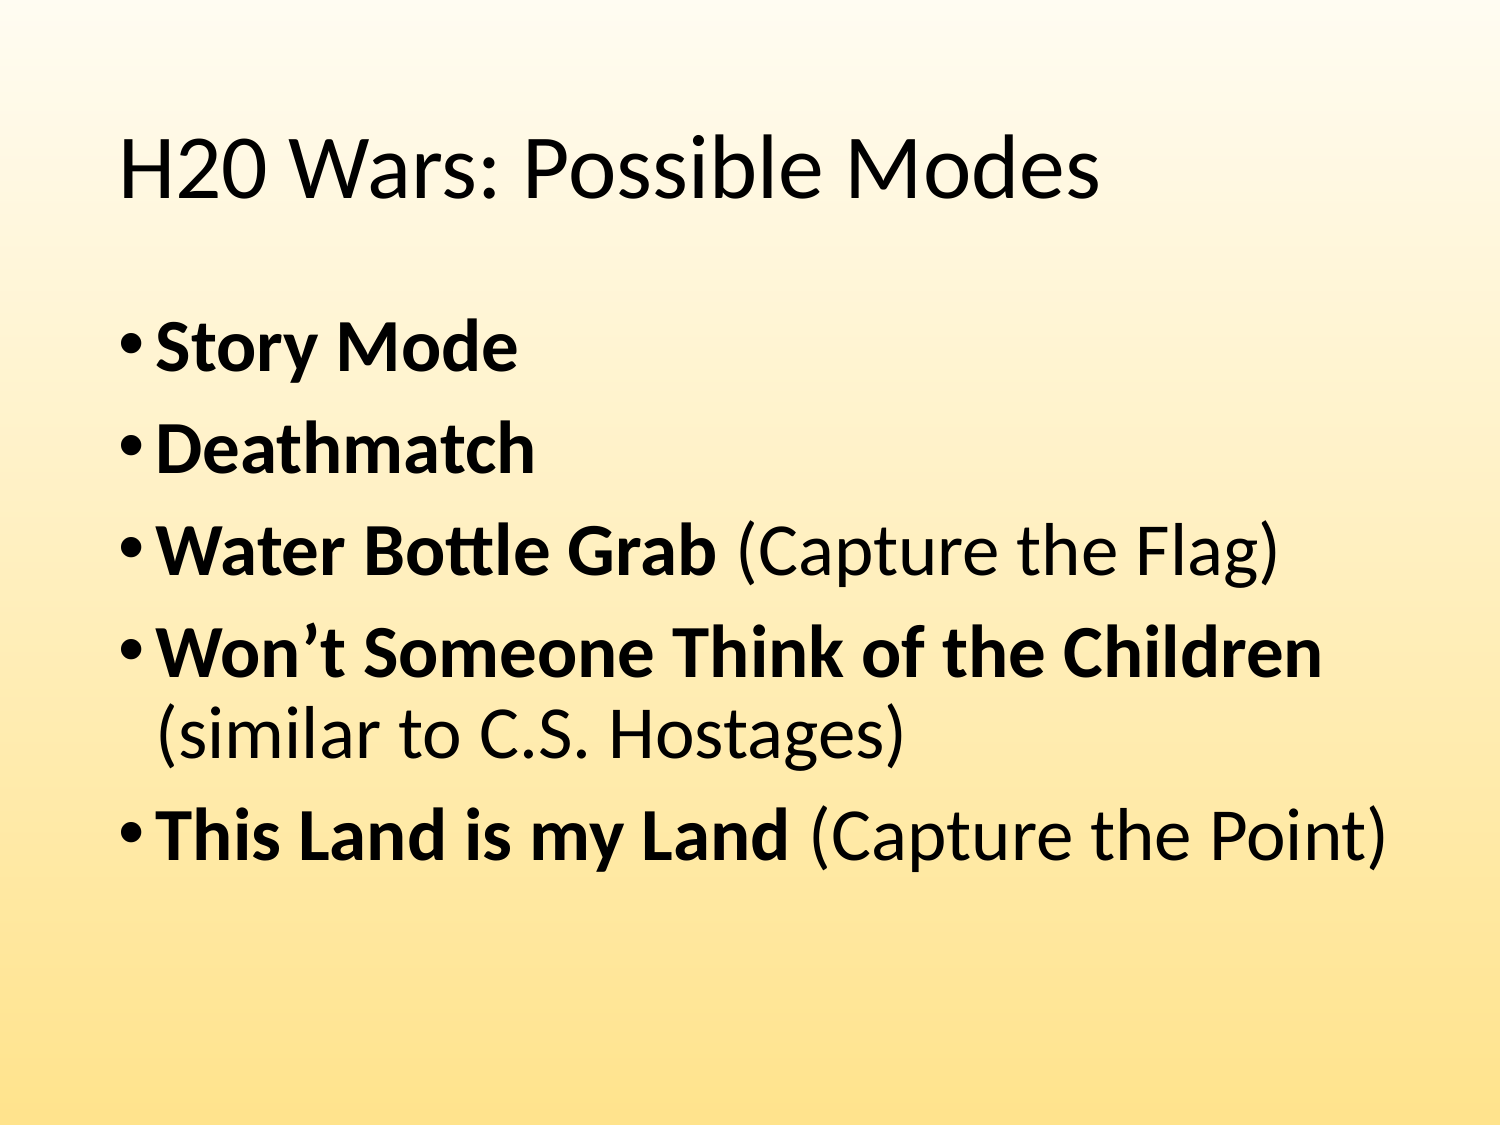

# H20 Wars: Possible Modes
Story Mode
Deathmatch
Water Bottle Grab (Capture the Flag)
Won’t Someone Think of the Children 	(similar to C.S. Hostages)
This Land is my Land (Capture the Point)